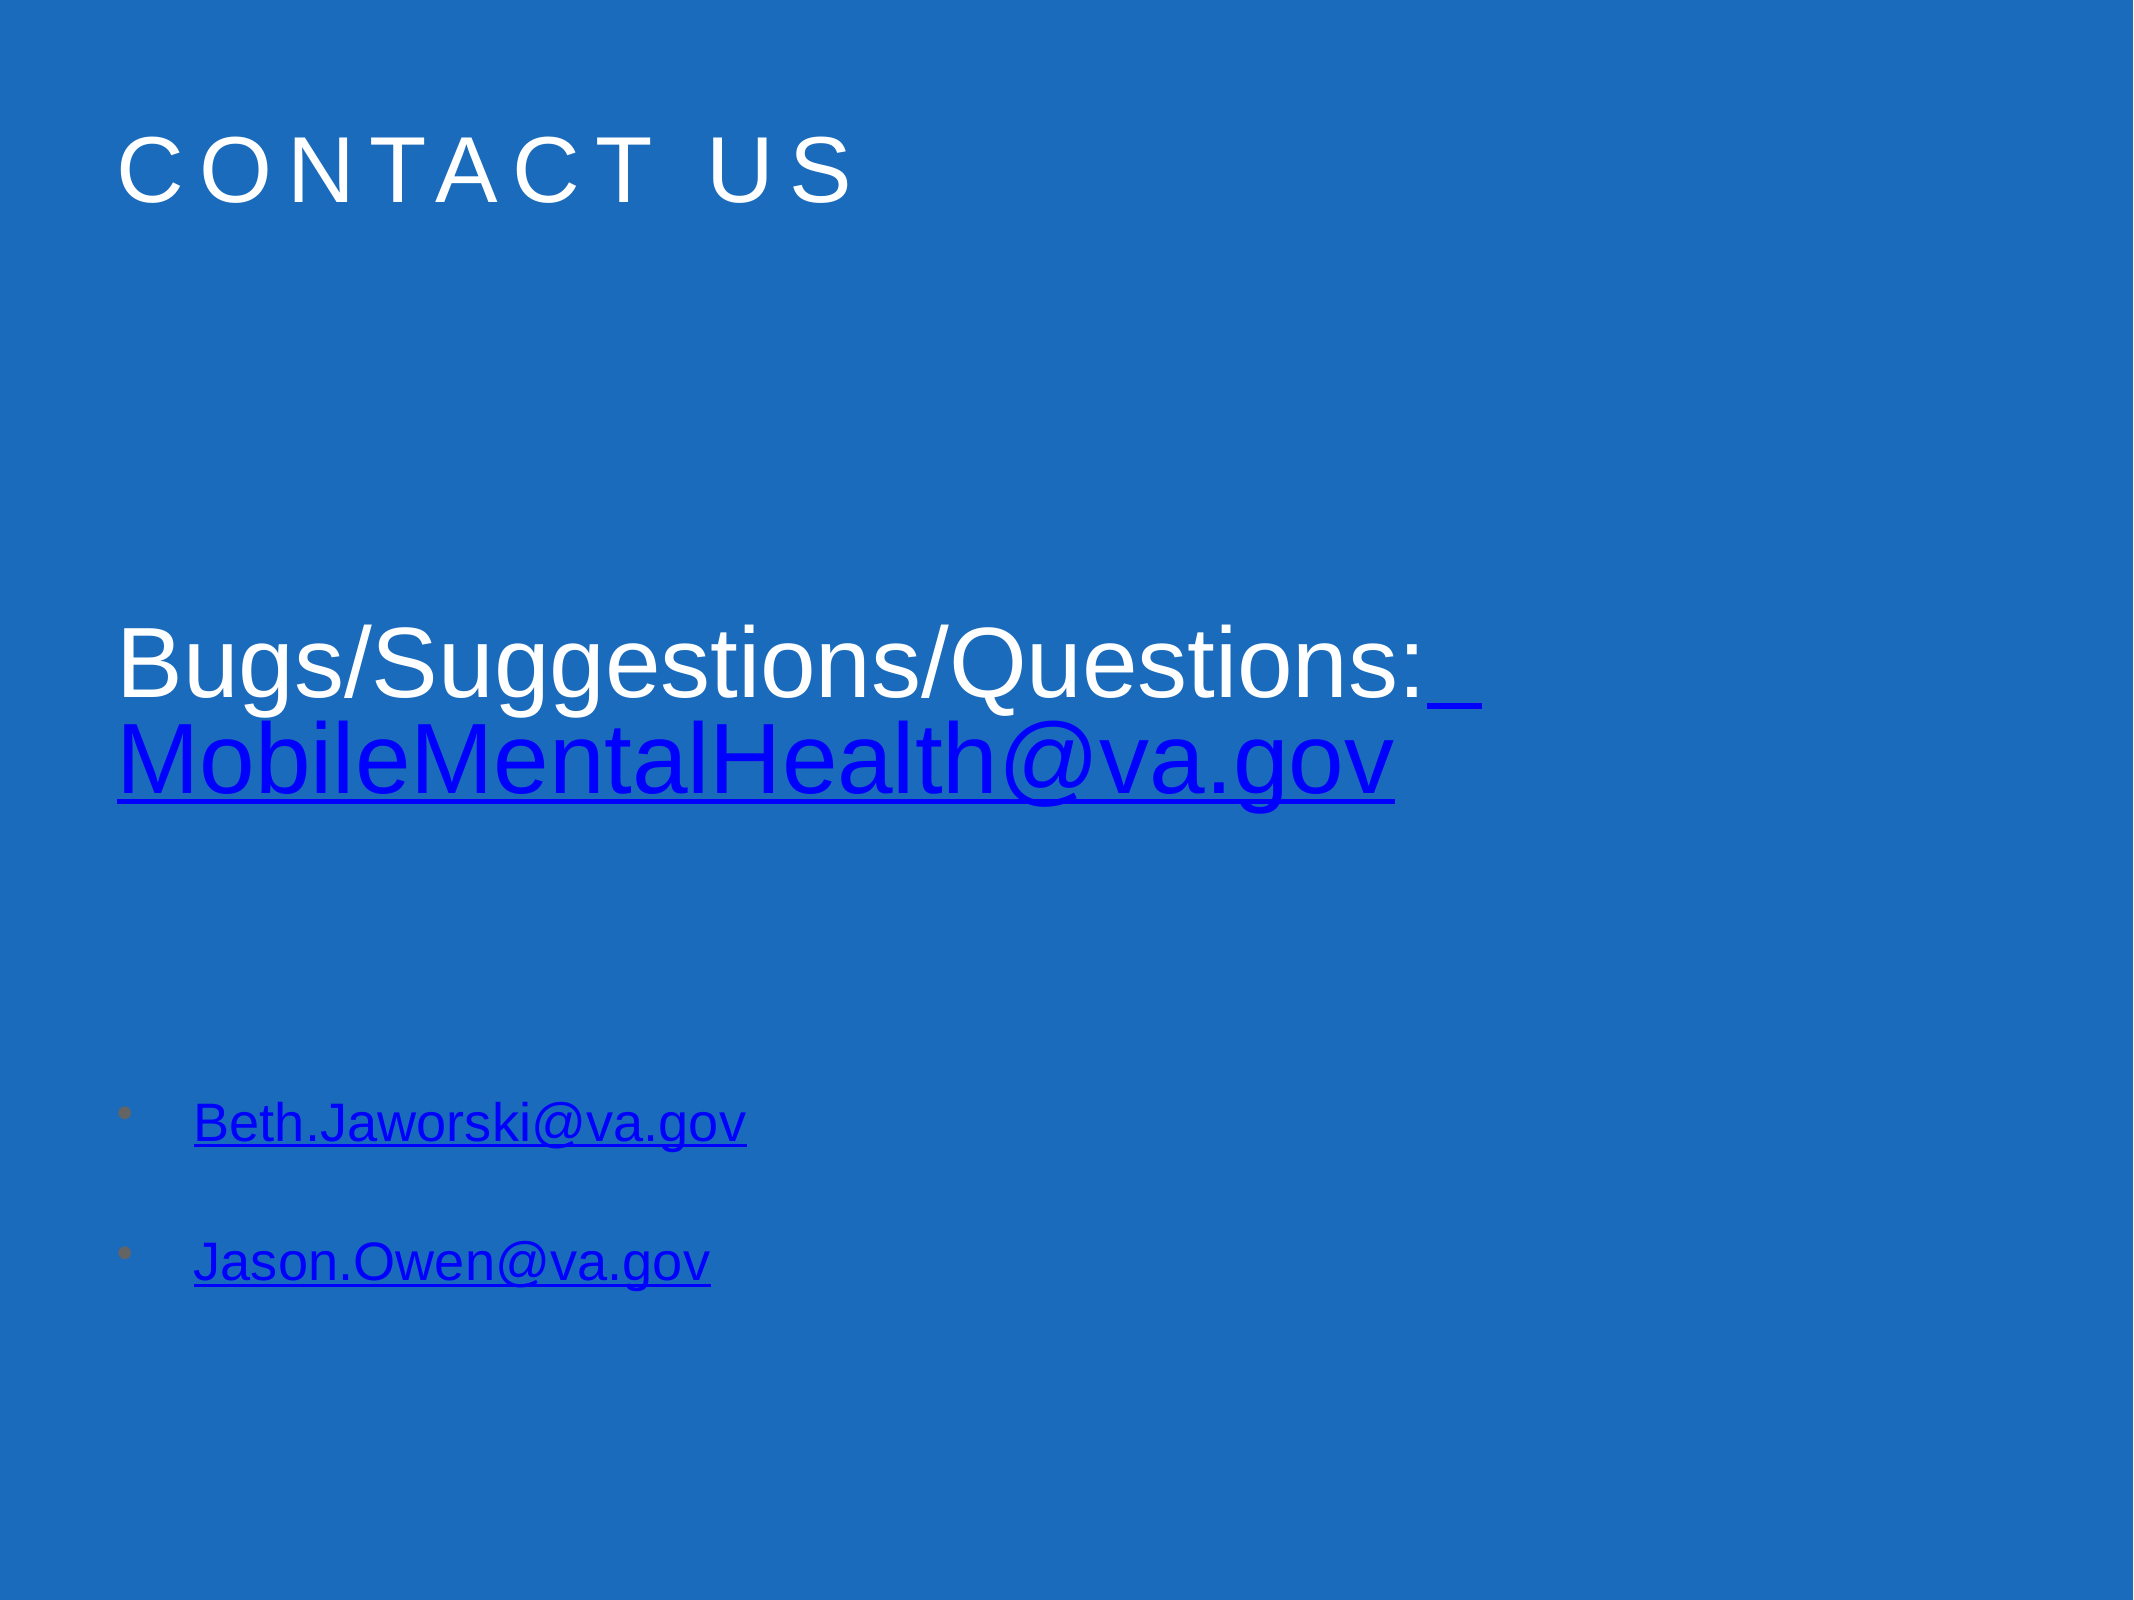

# Contact Us

Bugs/Suggestions/Questions:  MobileMentalHealth@va.gov

Beth.Jaworski@va.gov
Jason.Owen@va.gov